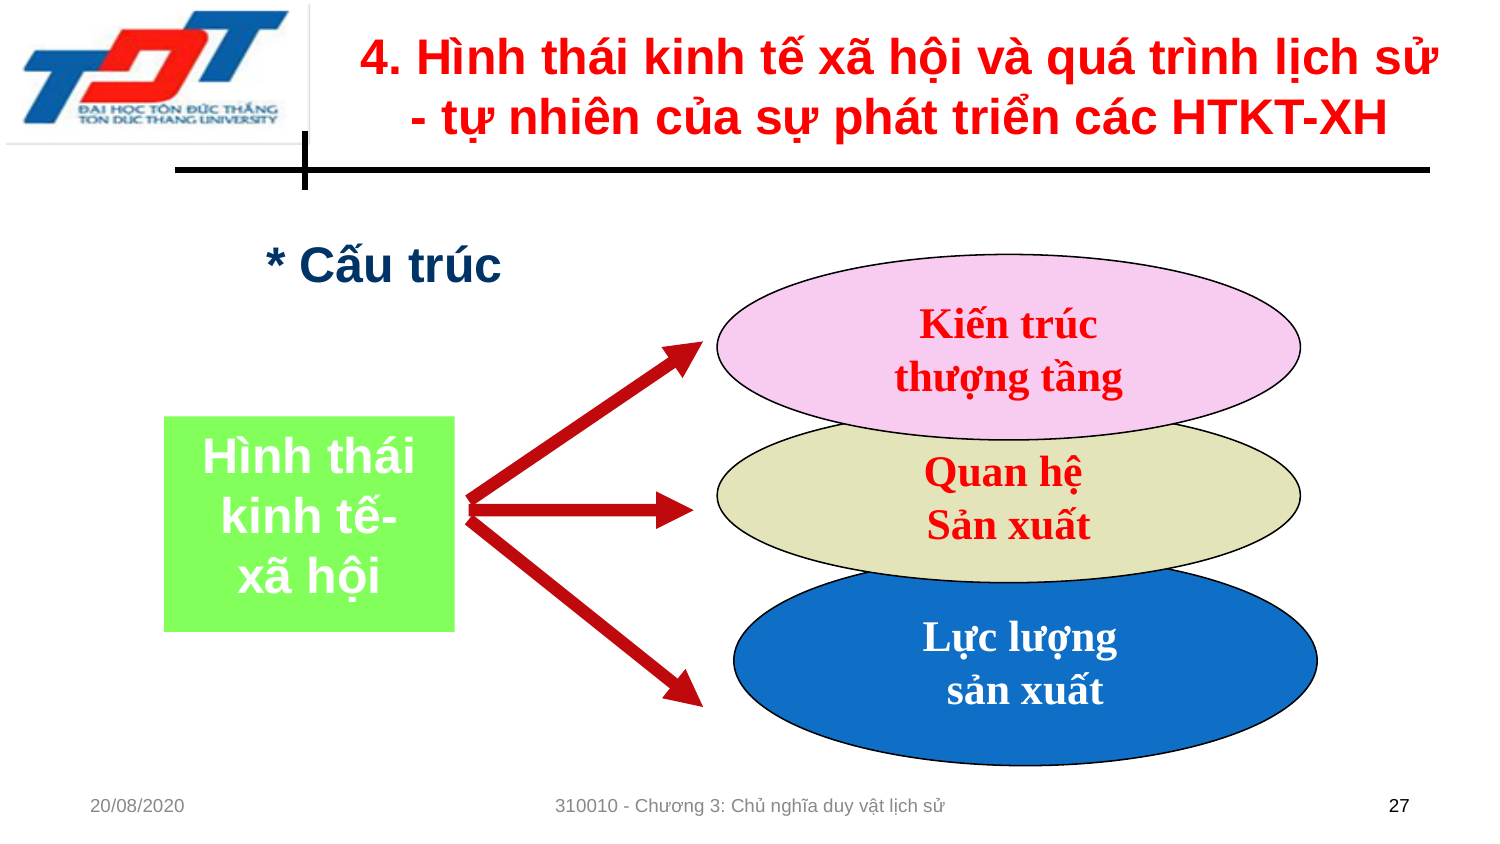

# 4. Hình thái kinh tế xã hội và quá trình lịch sử - tự nhiên của sự phát triển các HTKT-XH
* Cấu trúc
Kiến trúc
thượng tầng
Quan hệ
Sản xuất
Lực lượng
sản xuất

Hình thái
kinh tế-
xã hội
20/08/2020
310010 - Chương 3: Chủ nghĩa duy vật lịch sử
27